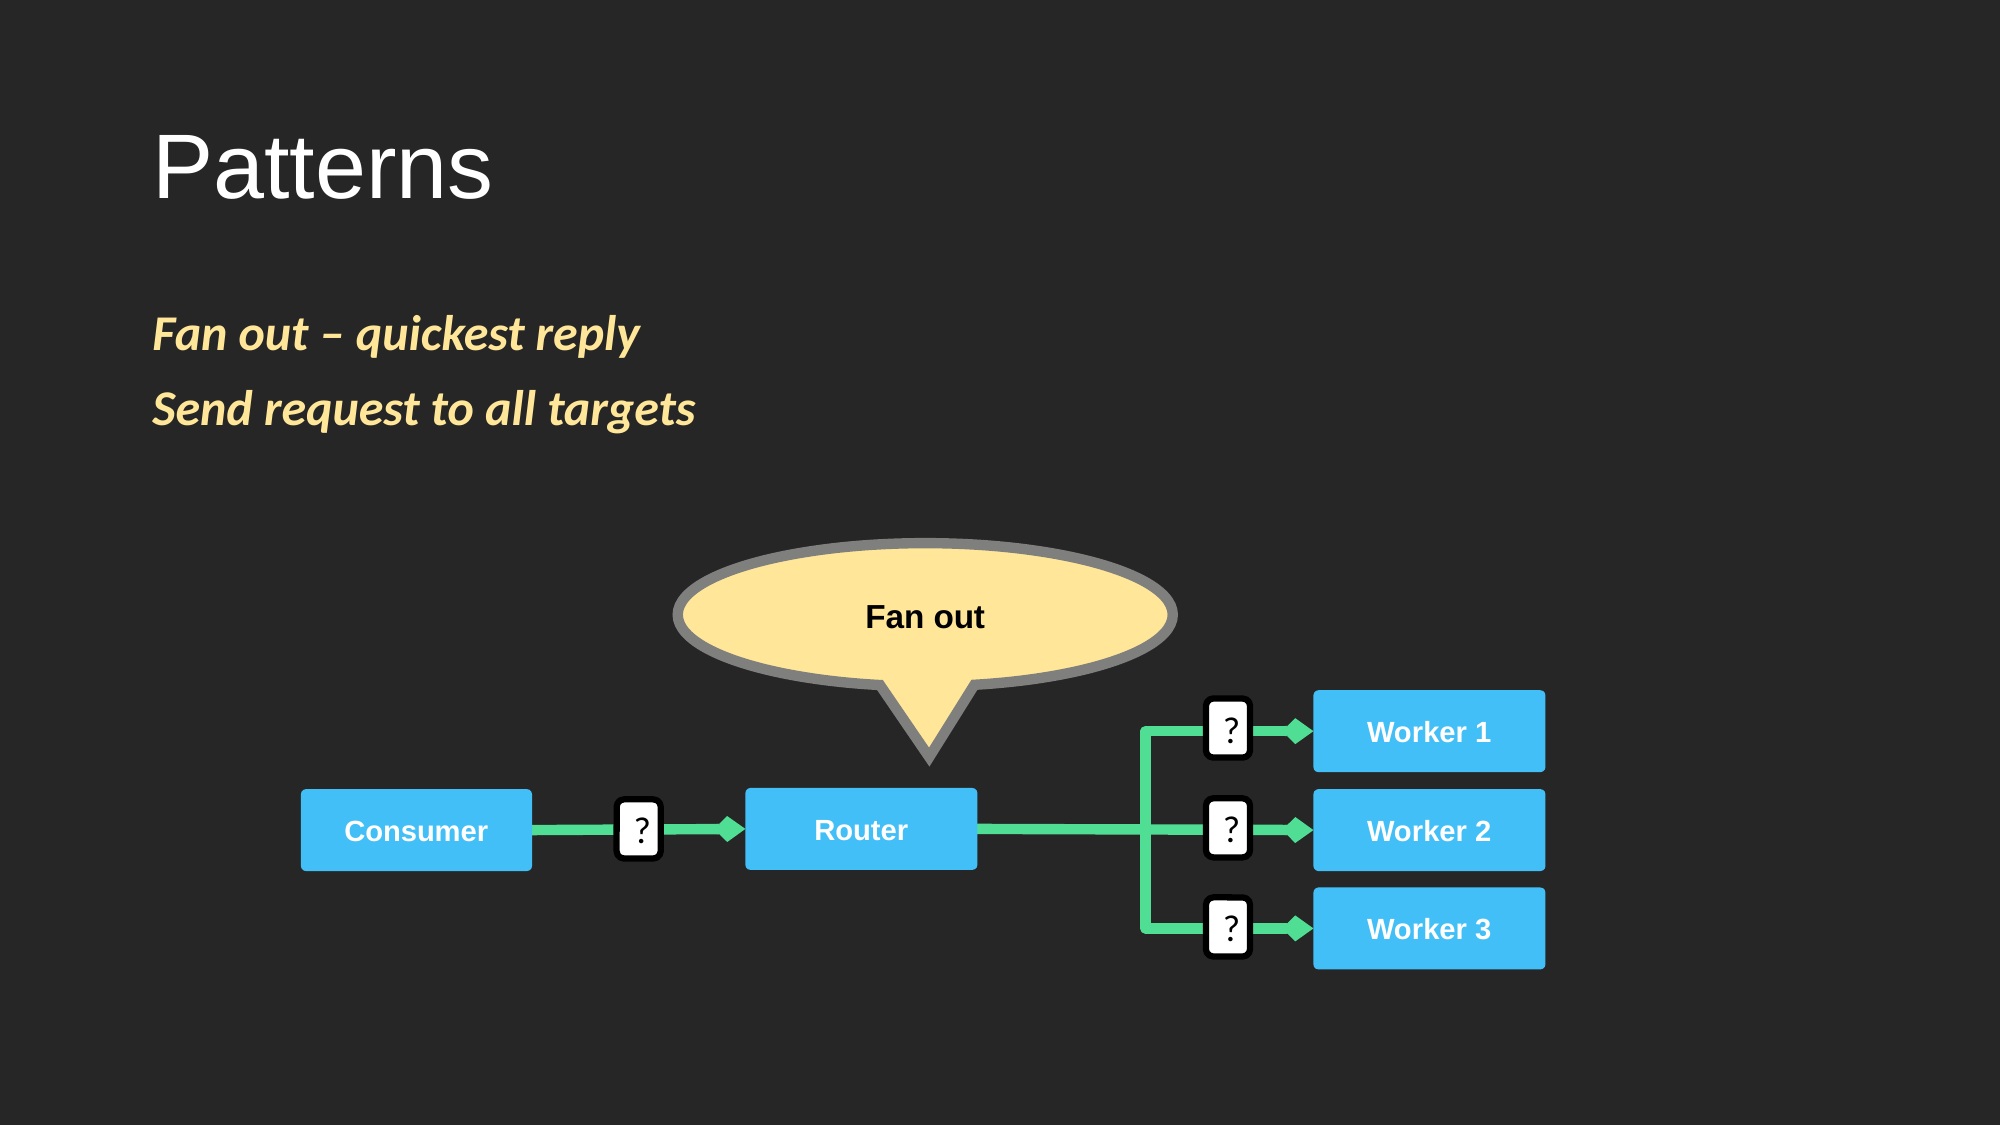

# Patterns
Fan out – quickest reply
Send request to all targets
Fan out
Worker 1
?
Router
Consumer
Worker 2
?
?
Worker 3
?